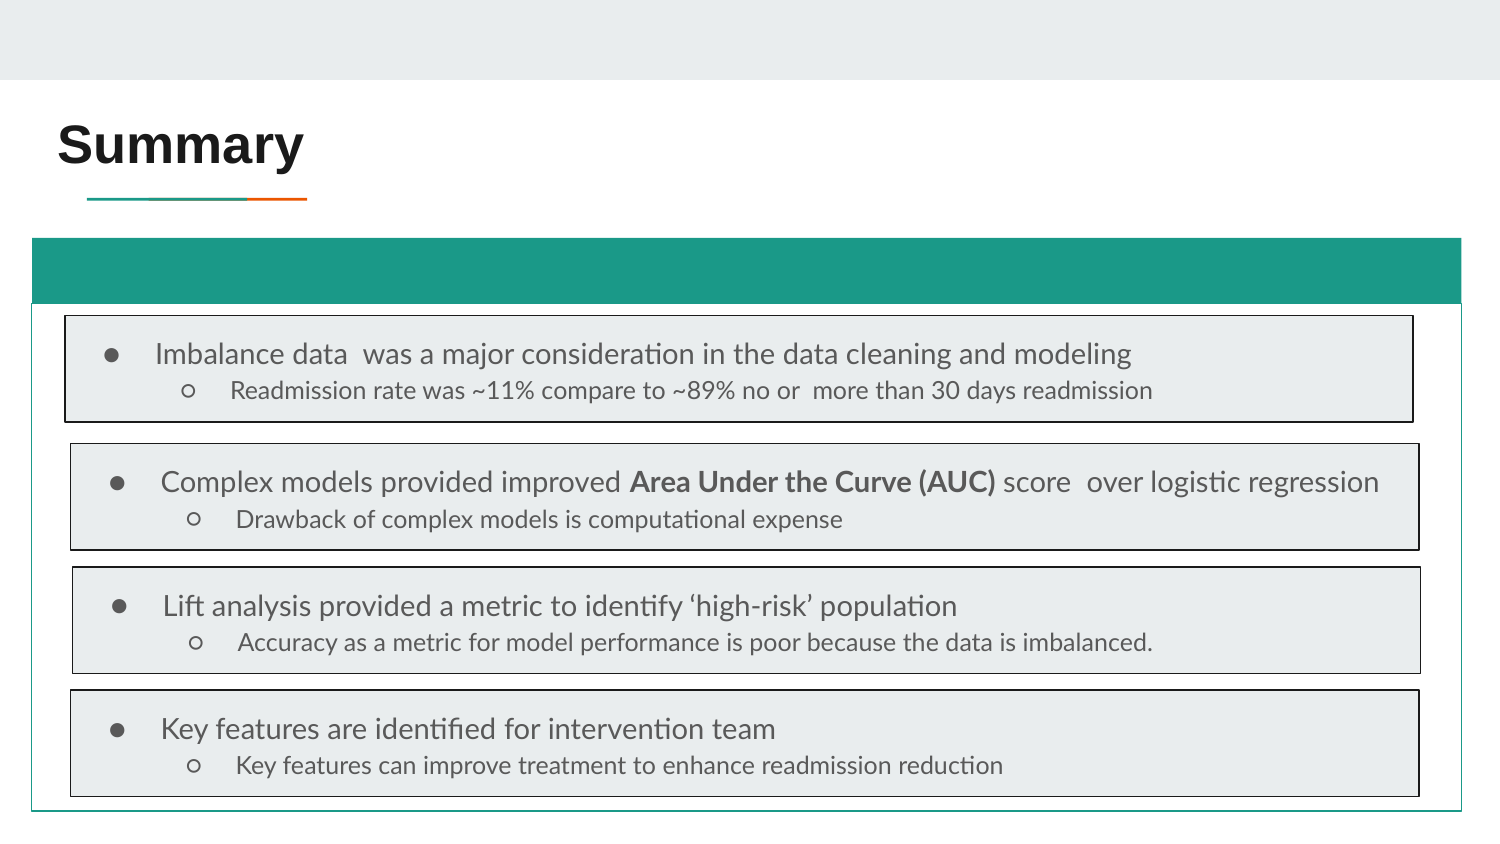

# Summary

Imbalance data  was a major consideration in the data cleaning and modeling
Readmission rate was ~11% compare to ~89% no or  more than 30 days readmission
Complex models provided improved Area Under the Curve (AUC) score  over logistic regression
Drawback of complex models is computational expense
Lift analysis provided a metric to identify ‘high-risk’ population
Accuracy as a metric for model performance is poor because the data is imbalanced.
Key features are identified for intervention team
Key features can improve treatment to enhance readmission reduction